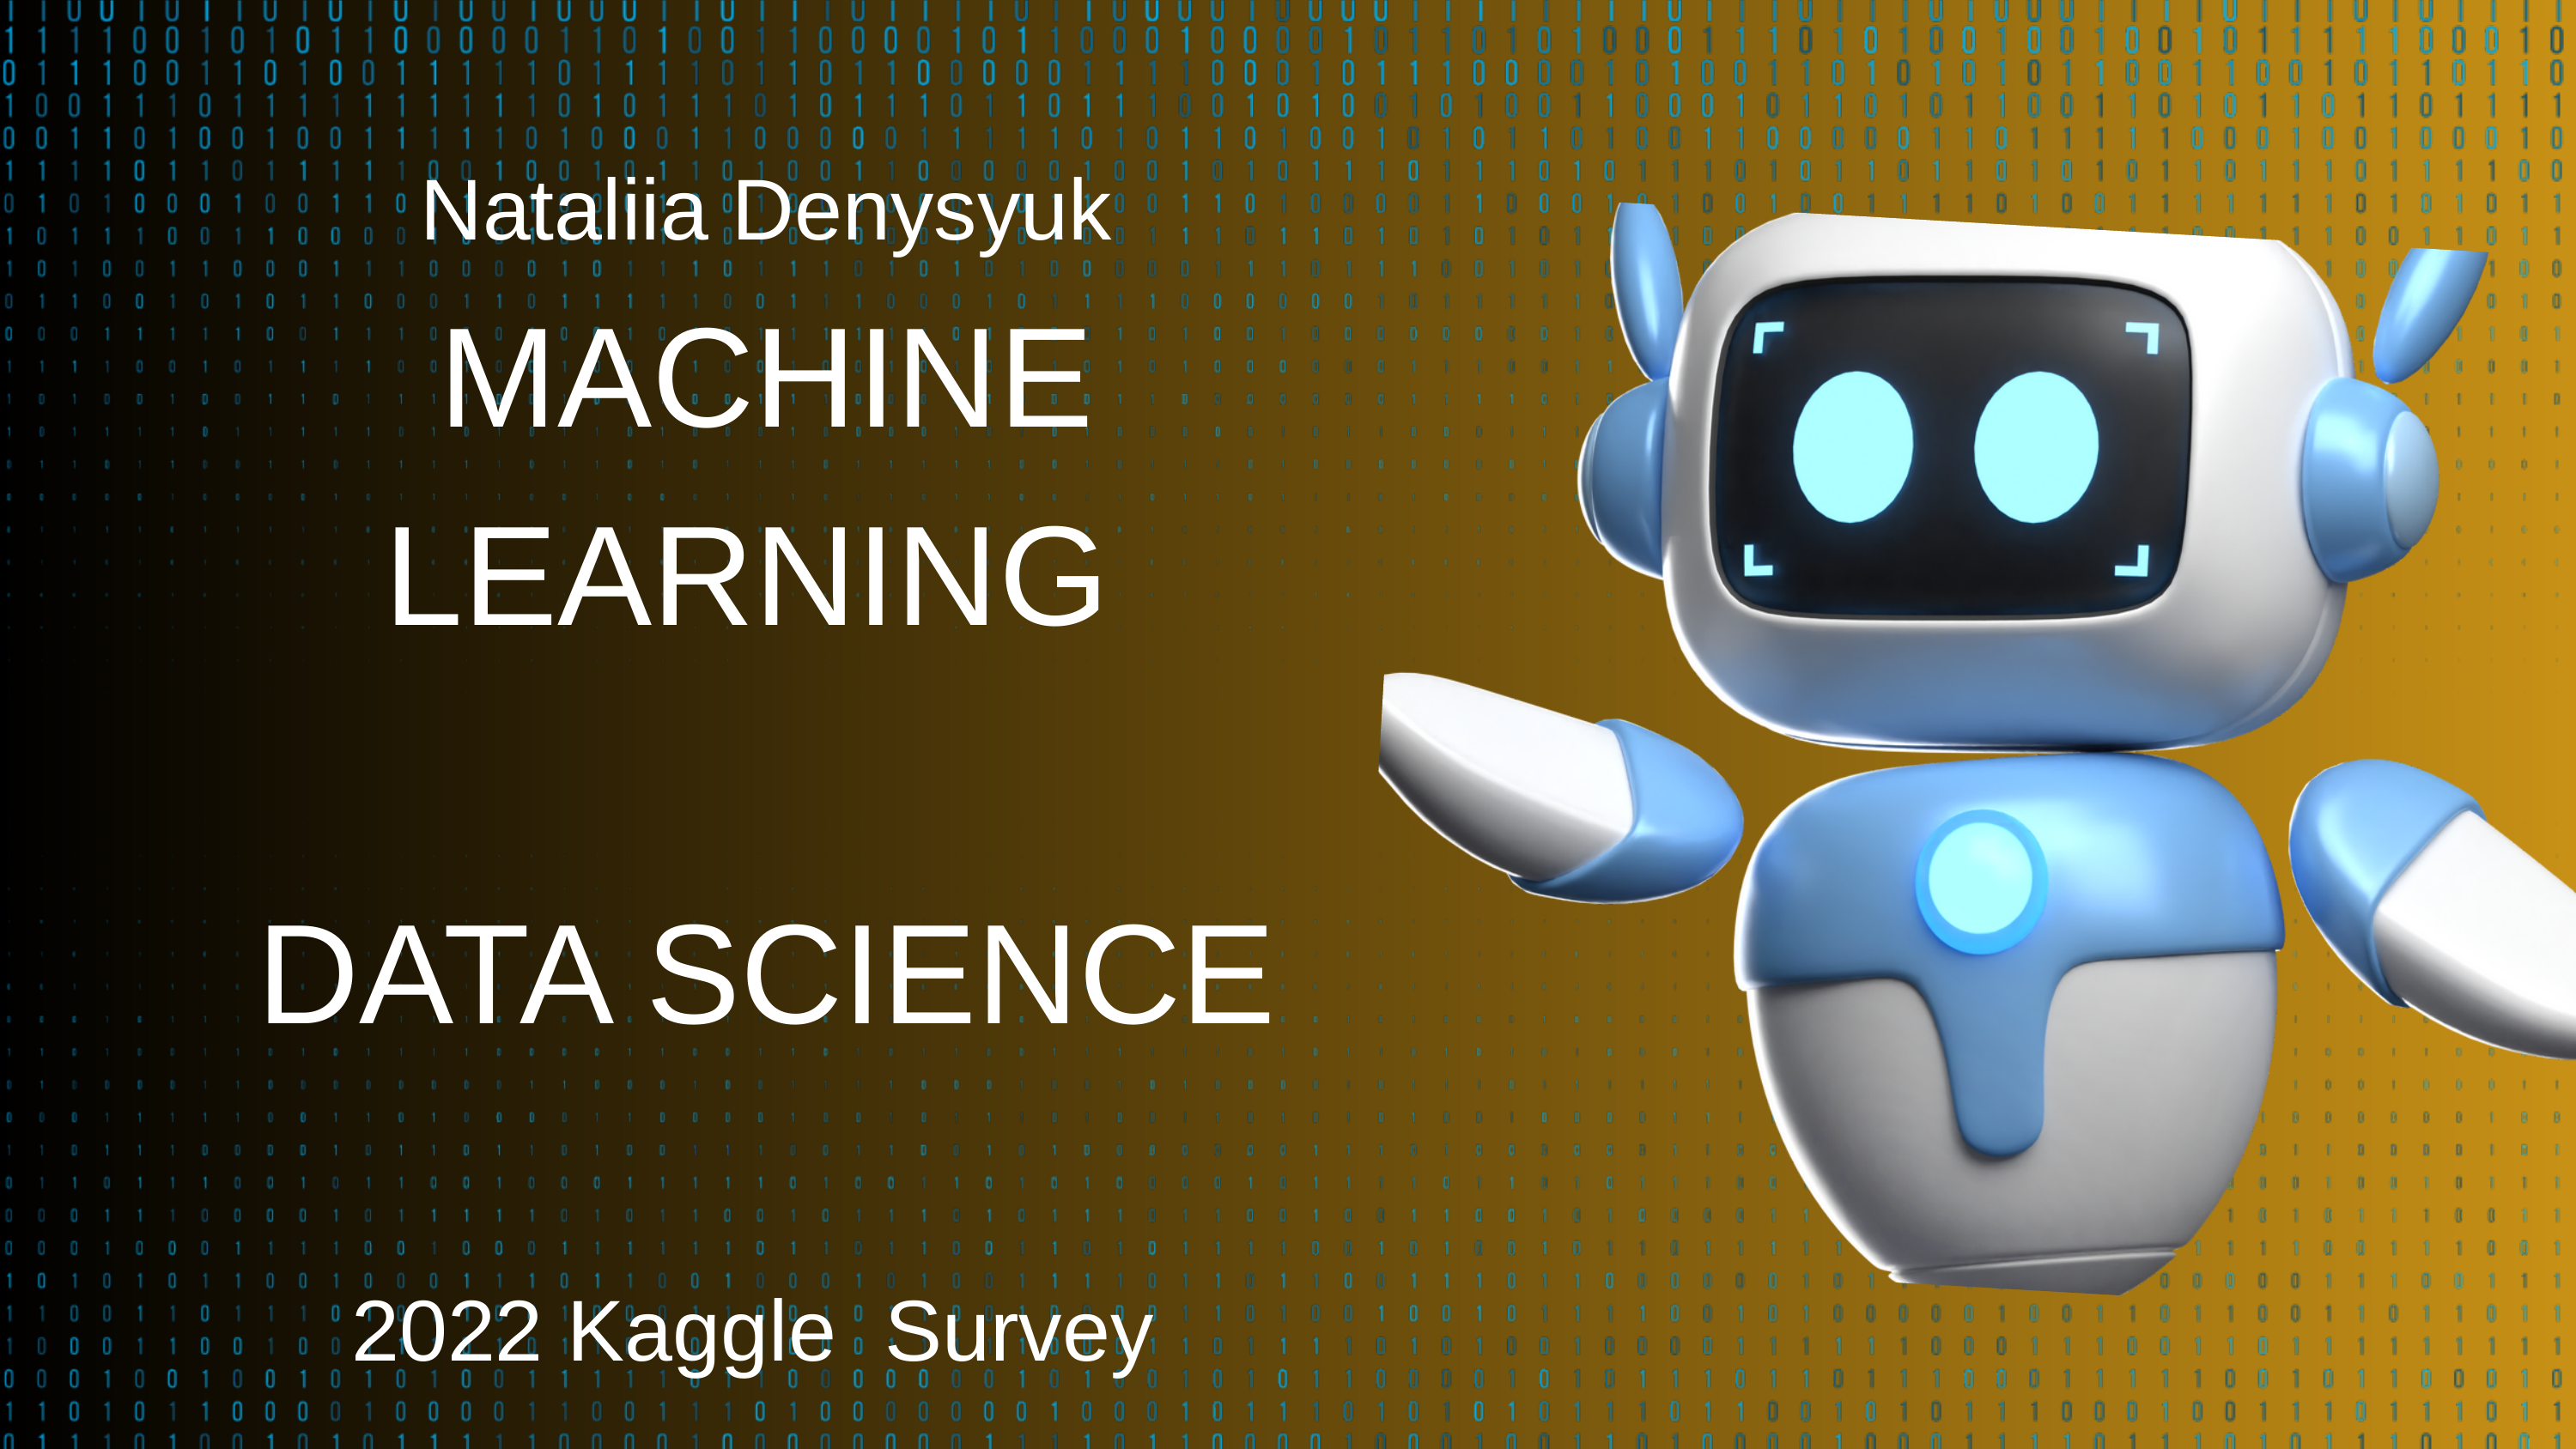

Nataliia Denysyuk

MACHINE LEARNING

DATA SCIENCE
2022 Kaggle  Survey